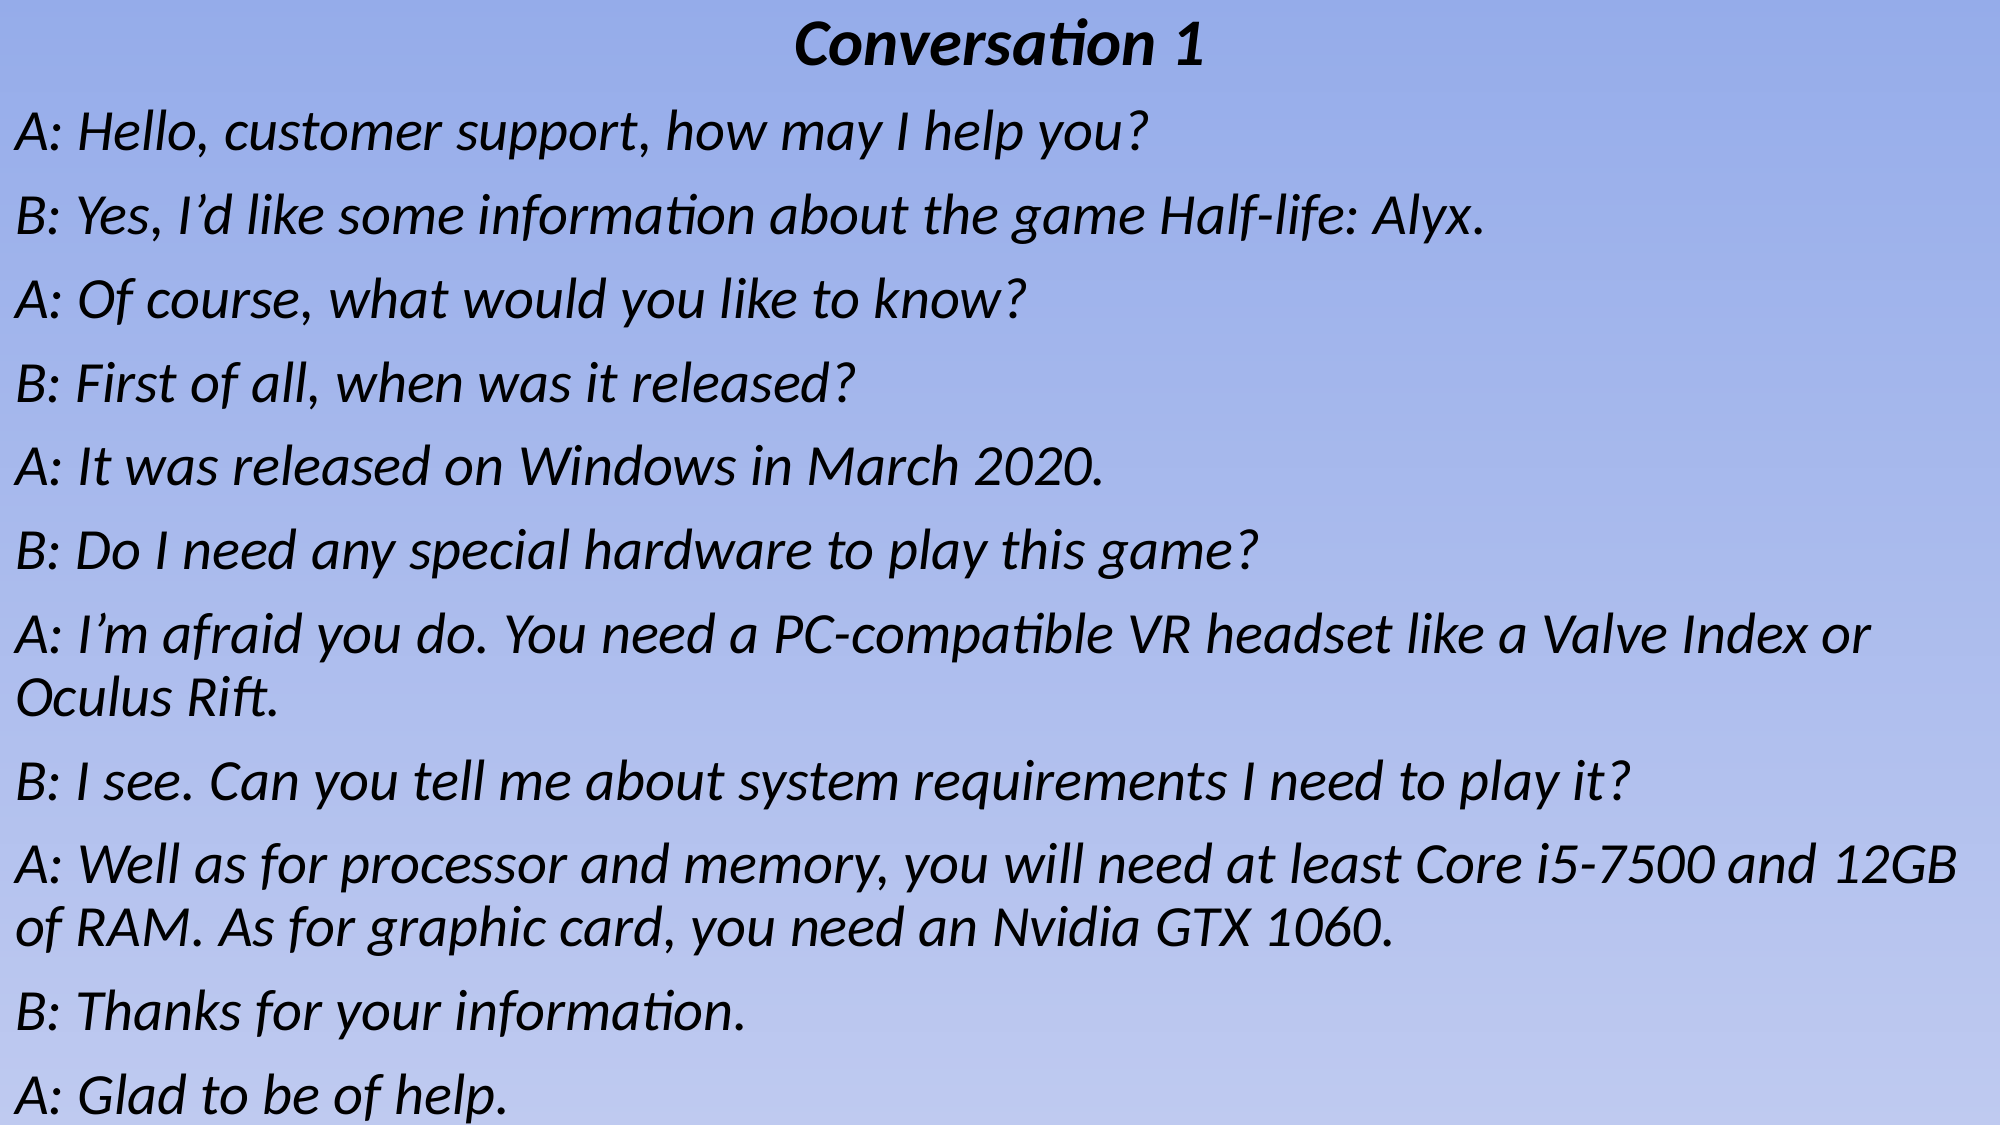

Conversation 1
A: Hello, customer support, how may I help you?
B: Yes, I’d like some information about the game Half-life: Alyx.
A: Of course, what would you like to know?
B: First of all, when was it released?
A: It was released on Windows in March 2020.
B: Do I need any special hardware to play this game?
A: I’m afraid you do. You need a PC-compatible VR headset like a Valve Index or Oculus Rift.
B: I see. Can you tell me about system requirements I need to play it?
A: Well as for processor and memory, you will need at least Core i5-7500 and 12GB of RAM. As for graphic card, you need an Nvidia GTX 1060.
B: Thanks for your information.
A: Glad to be of help.